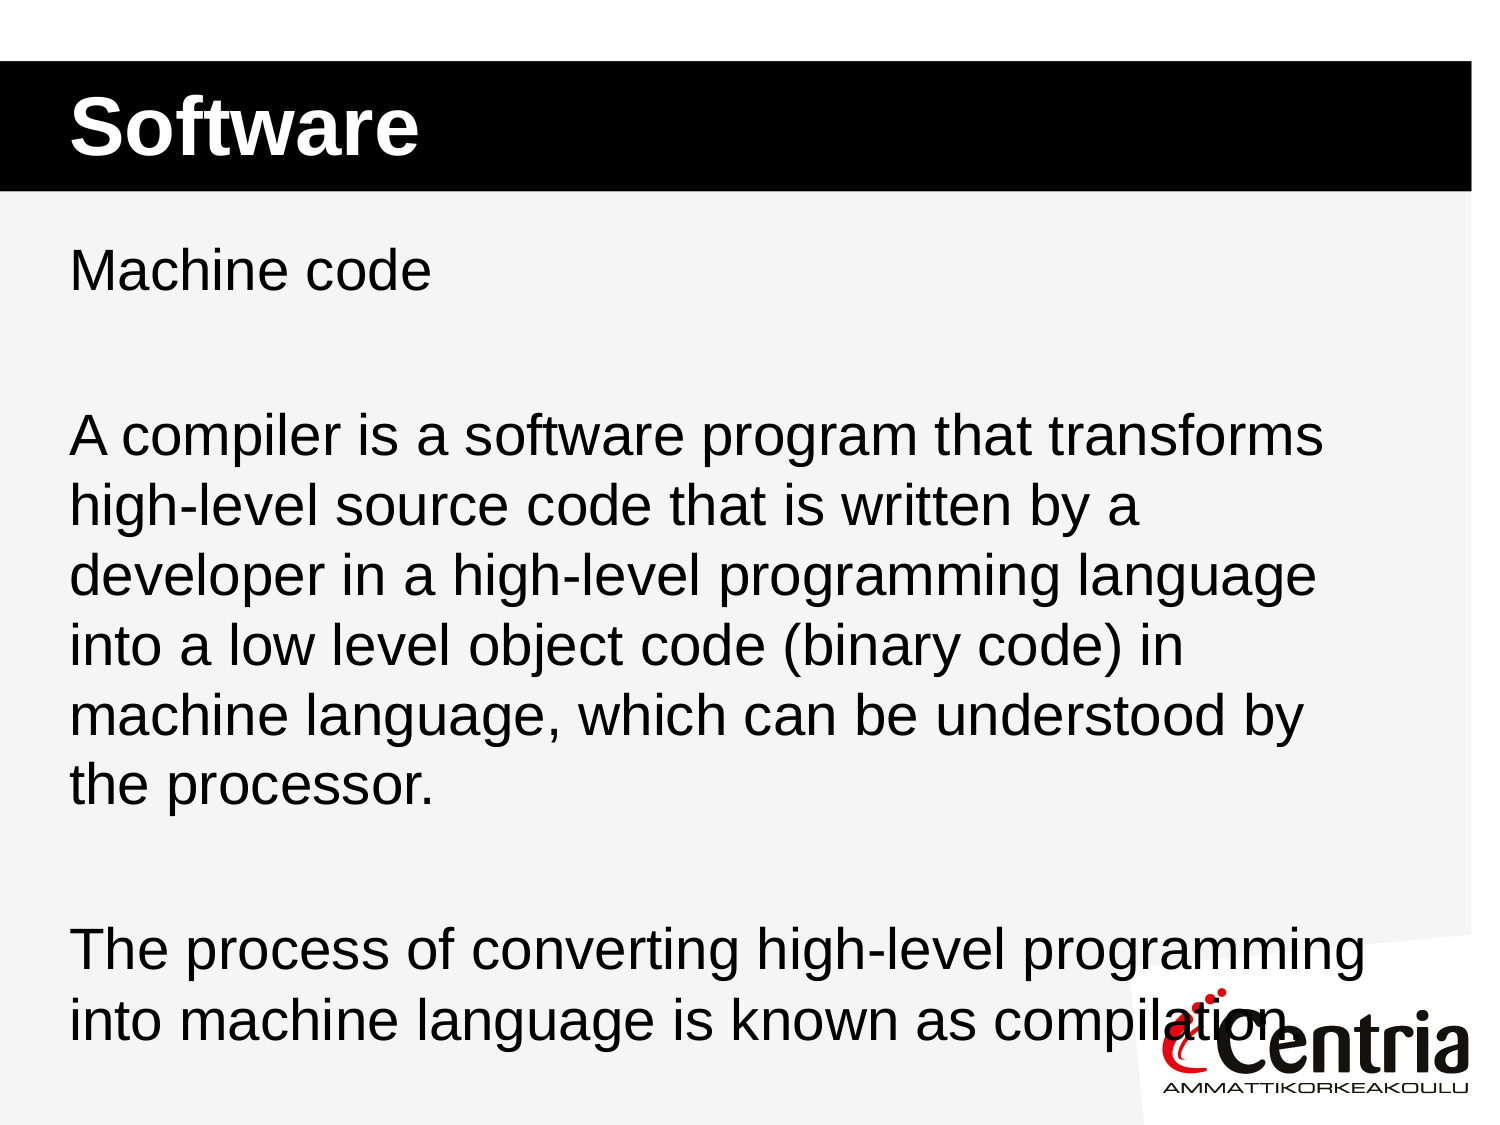

# Software
Machine code

A compiler is a software program that transforms high-level source code that is written by a developer in a high-level programming language into a low level object code (binary code) in machine language, which can be understood by the processor.

The process of converting high-level programming into machine language is known as compilation.